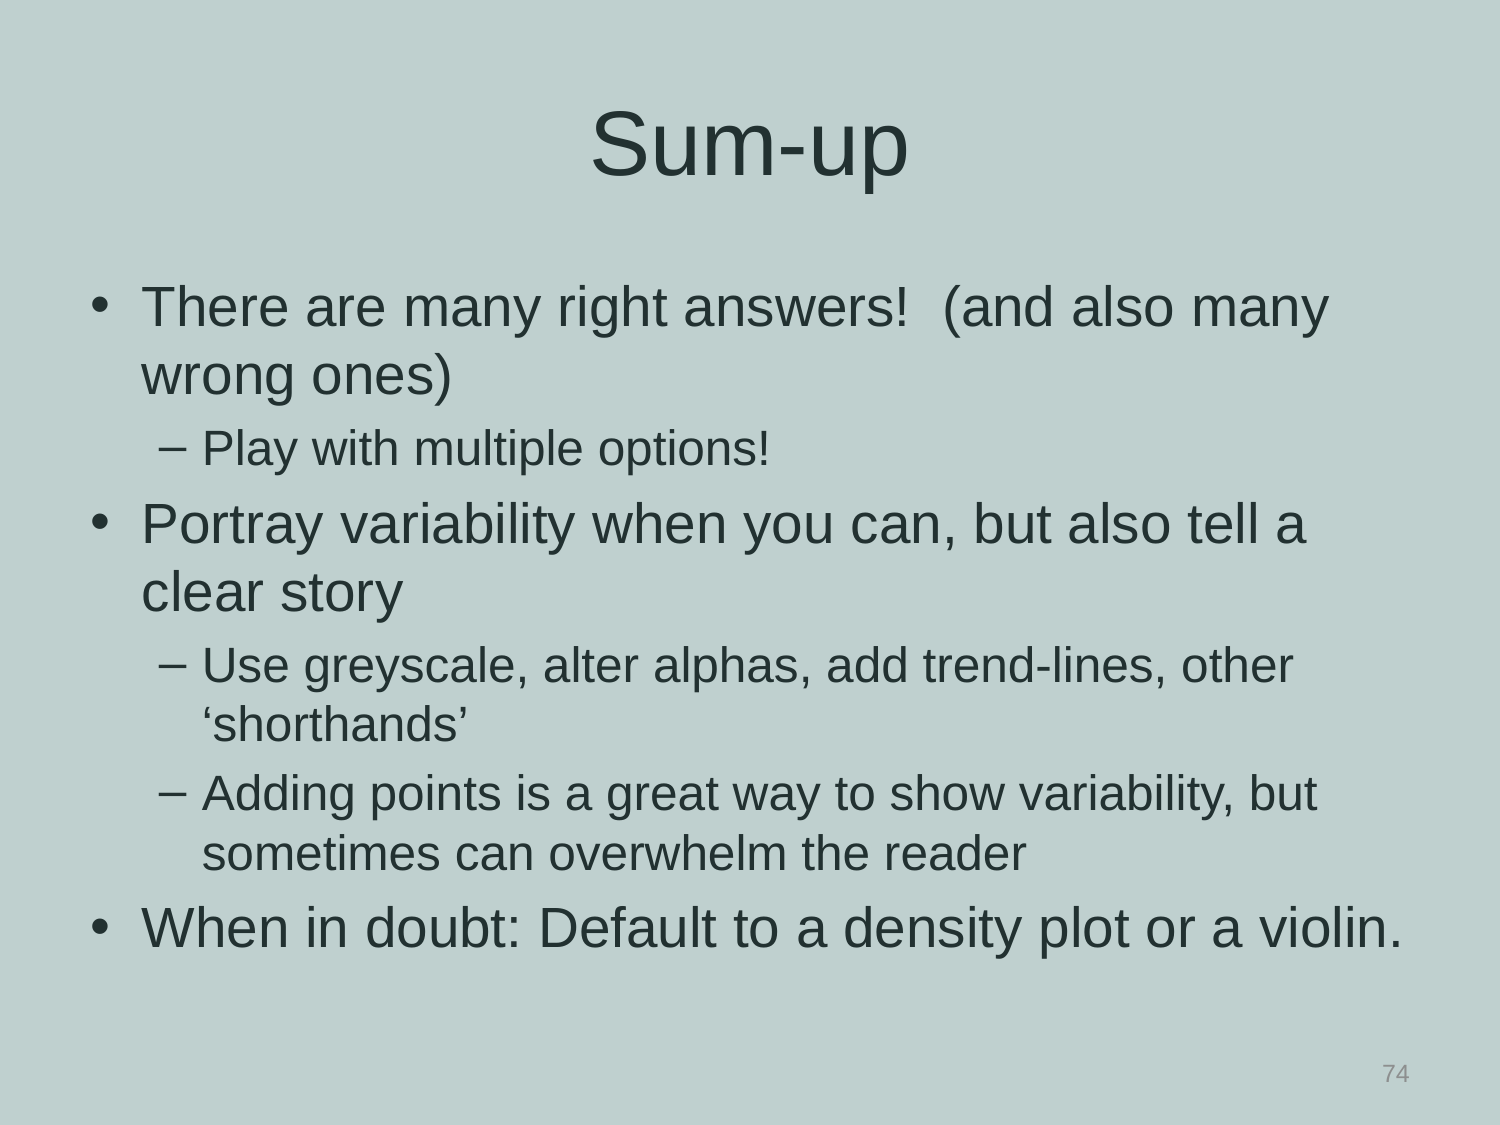

# Sum-up
There are many right answers!  (and also many wrong ones)
Play with multiple options!
Portray variability when you can, but also tell a clear story
Use greyscale, alter alphas, add trend-lines, other ‘shorthands’
Adding points is a great way to show variability, but sometimes can overwhelm the reader
When in doubt: Default to a density plot or a violin.

74